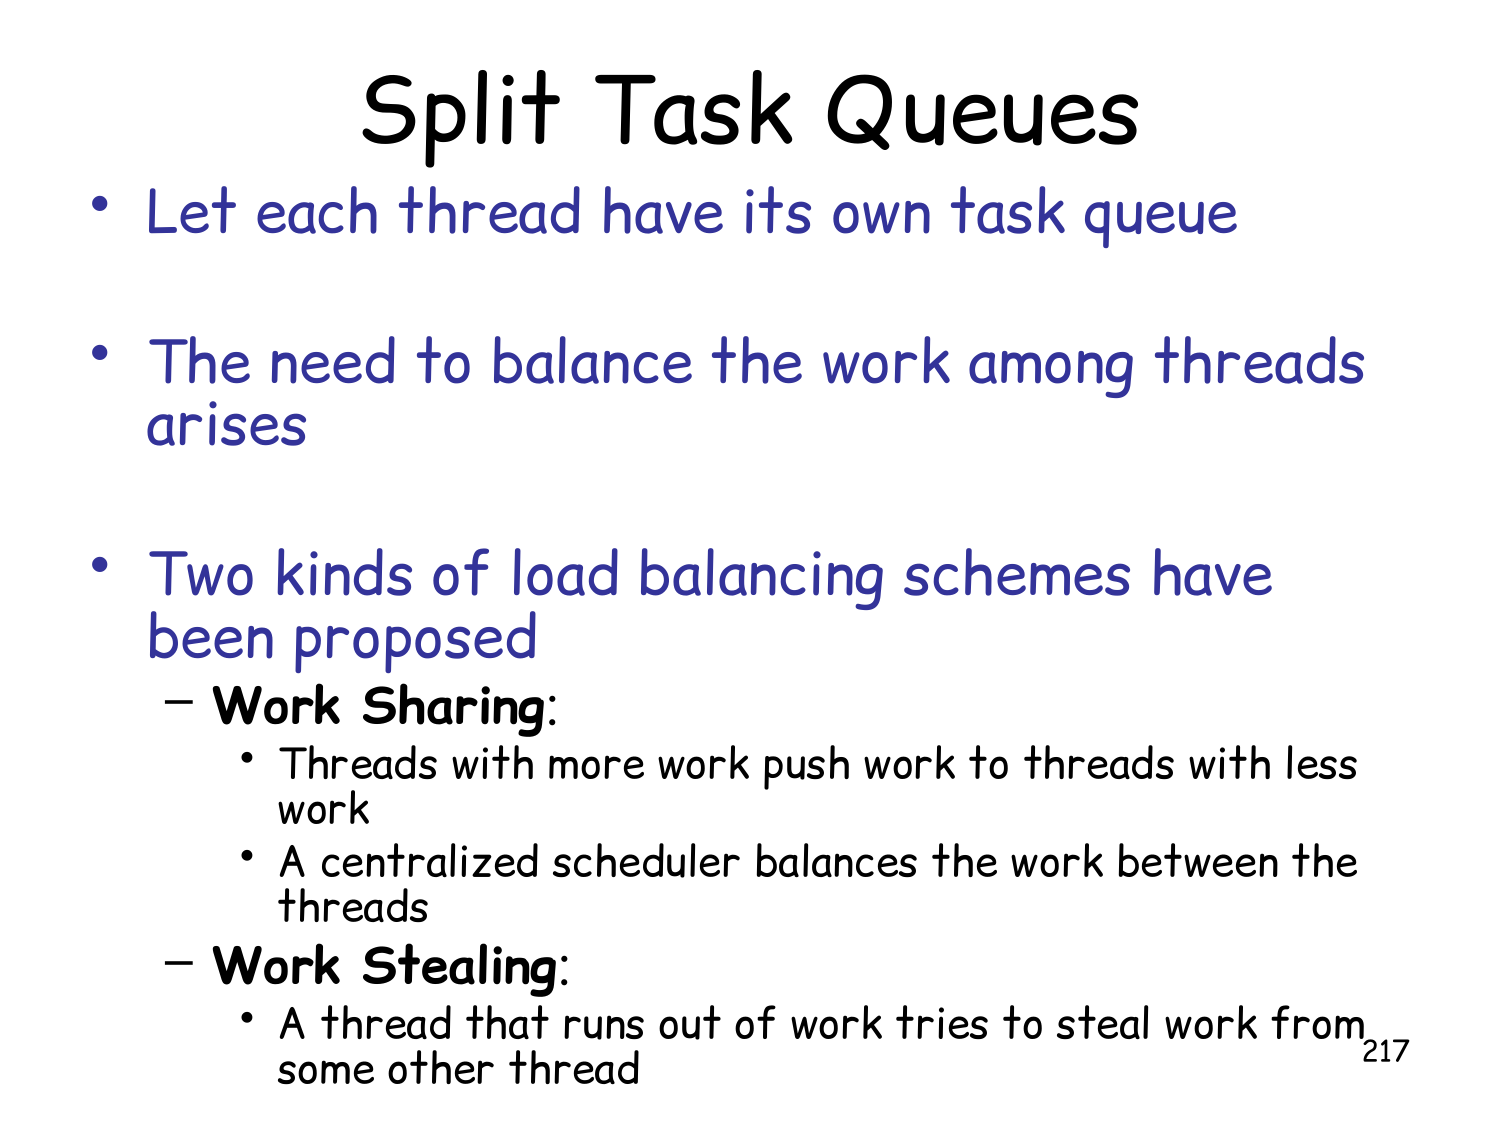

# Split Task Queues
Let each thread have its own task queue

The need to balance the work among threads arises

Two kinds of load balancing schemes have been proposed
Work Sharing:
Threads with more work push work to threads with less work
A centralized scheduler balances the work between the threads
Work Stealing:
A thread that runs out of work tries to steal work from some other thread
217